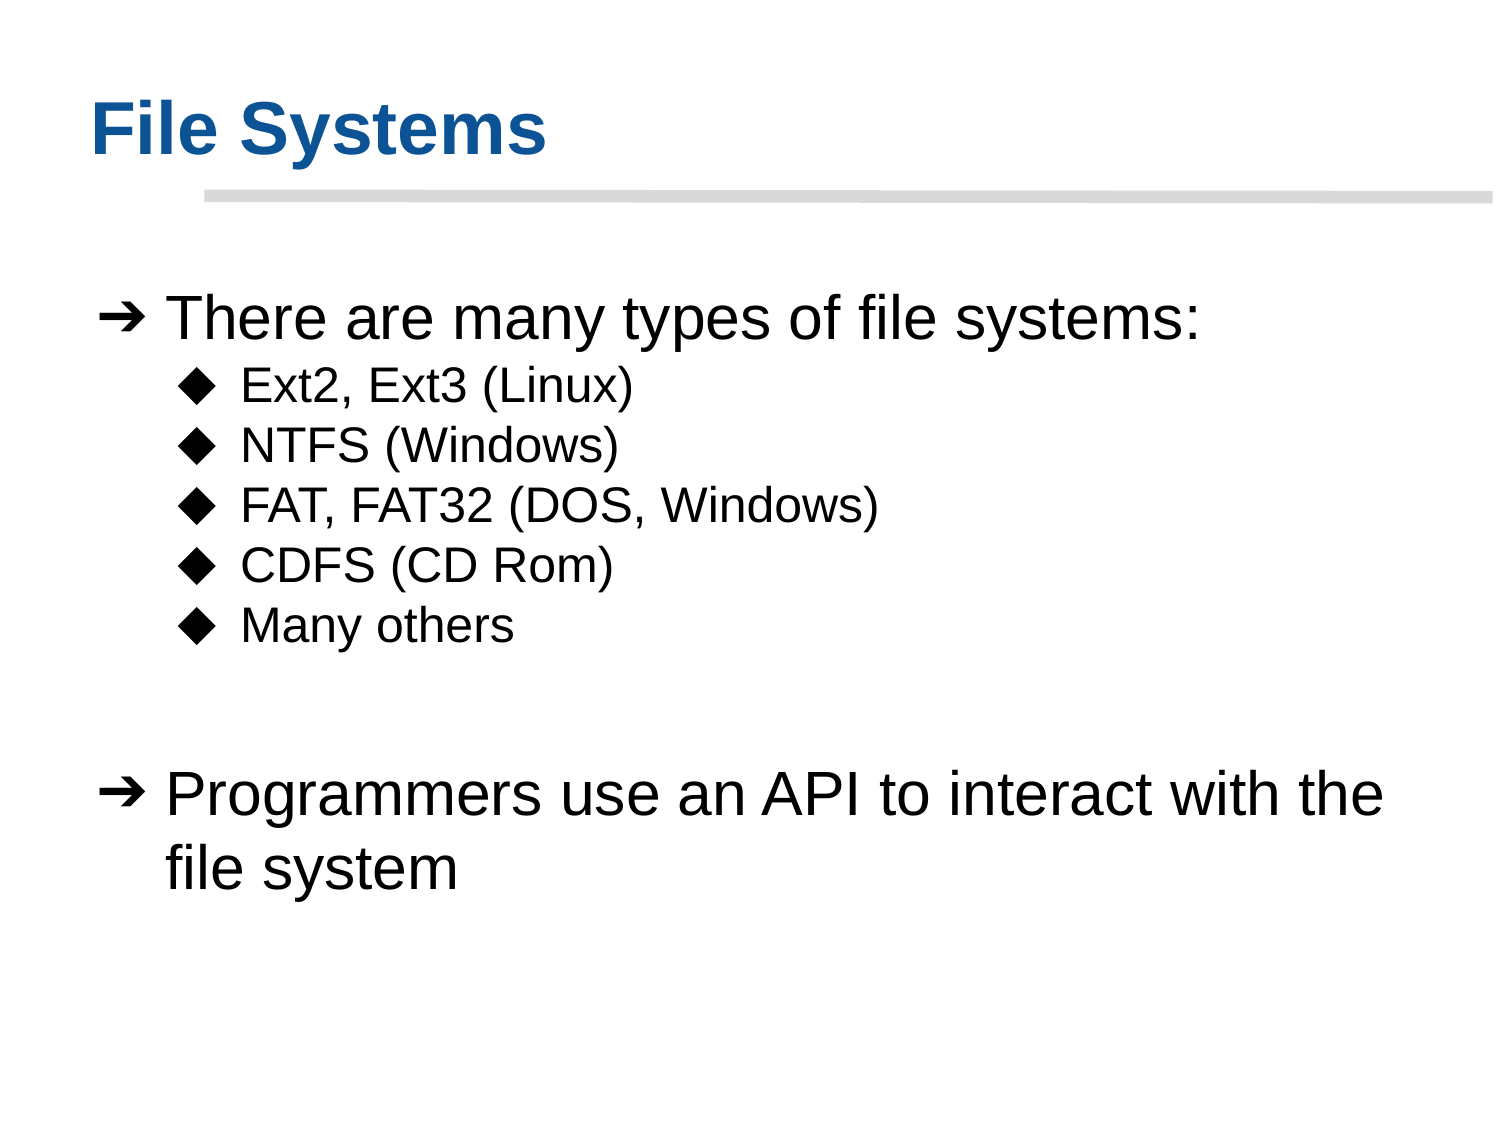

# File Systems
There are many types of file systems:
Ext2, Ext3 (Linux)
NTFS (Windows)
FAT, FAT32 (DOS, Windows)
CDFS (CD Rom)
Many others

Programmers use an API to interact with the file system